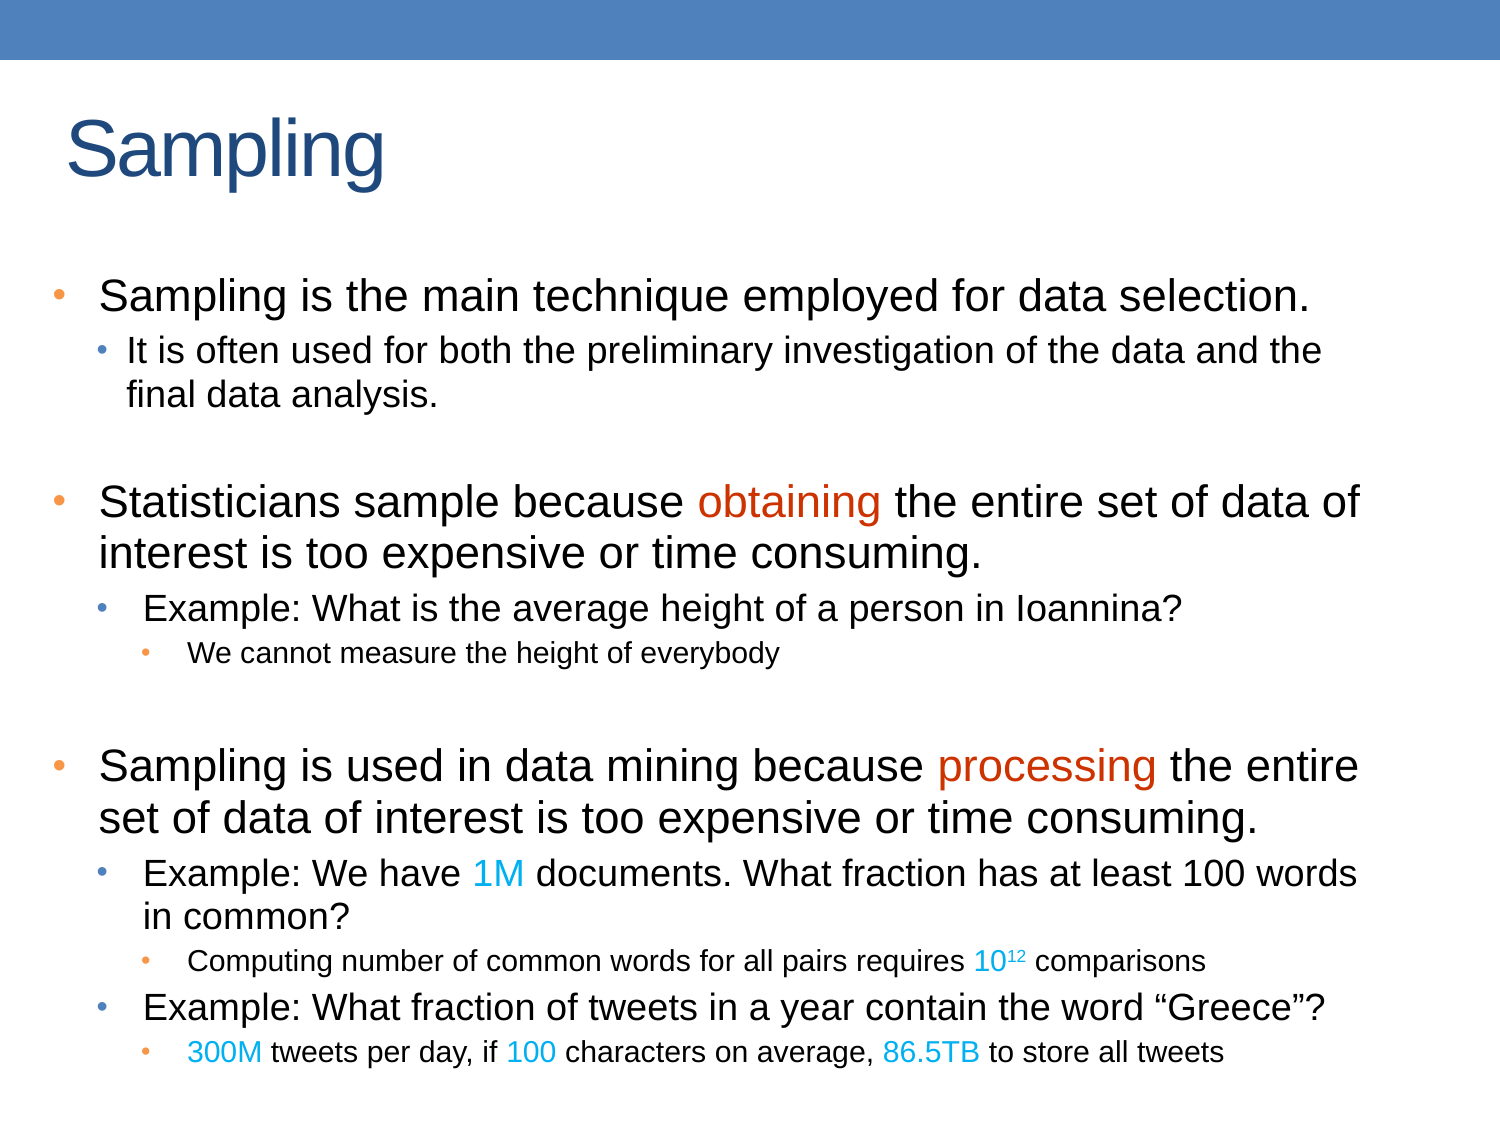

# Sampling
Sampling is the main technique employed for data selection.
It is often used for both the preliminary investigation of the data and the final data analysis.

Statisticians sample because obtaining the entire set of data of interest is too expensive or time consuming.
Example: What is the average height of a person in Ioannina?
We cannot measure the height of everybody

Sampling is used in data mining because processing the entire set of data of interest is too expensive or time consuming.
Example: We have 1M documents. What fraction has at least 100 words in common?
Computing number of common words for all pairs requires 1012 comparisons
Example: What fraction of tweets in a year contain the word “Greece”?
300M tweets per day, if 100 characters on average, 86.5TB to store all tweets